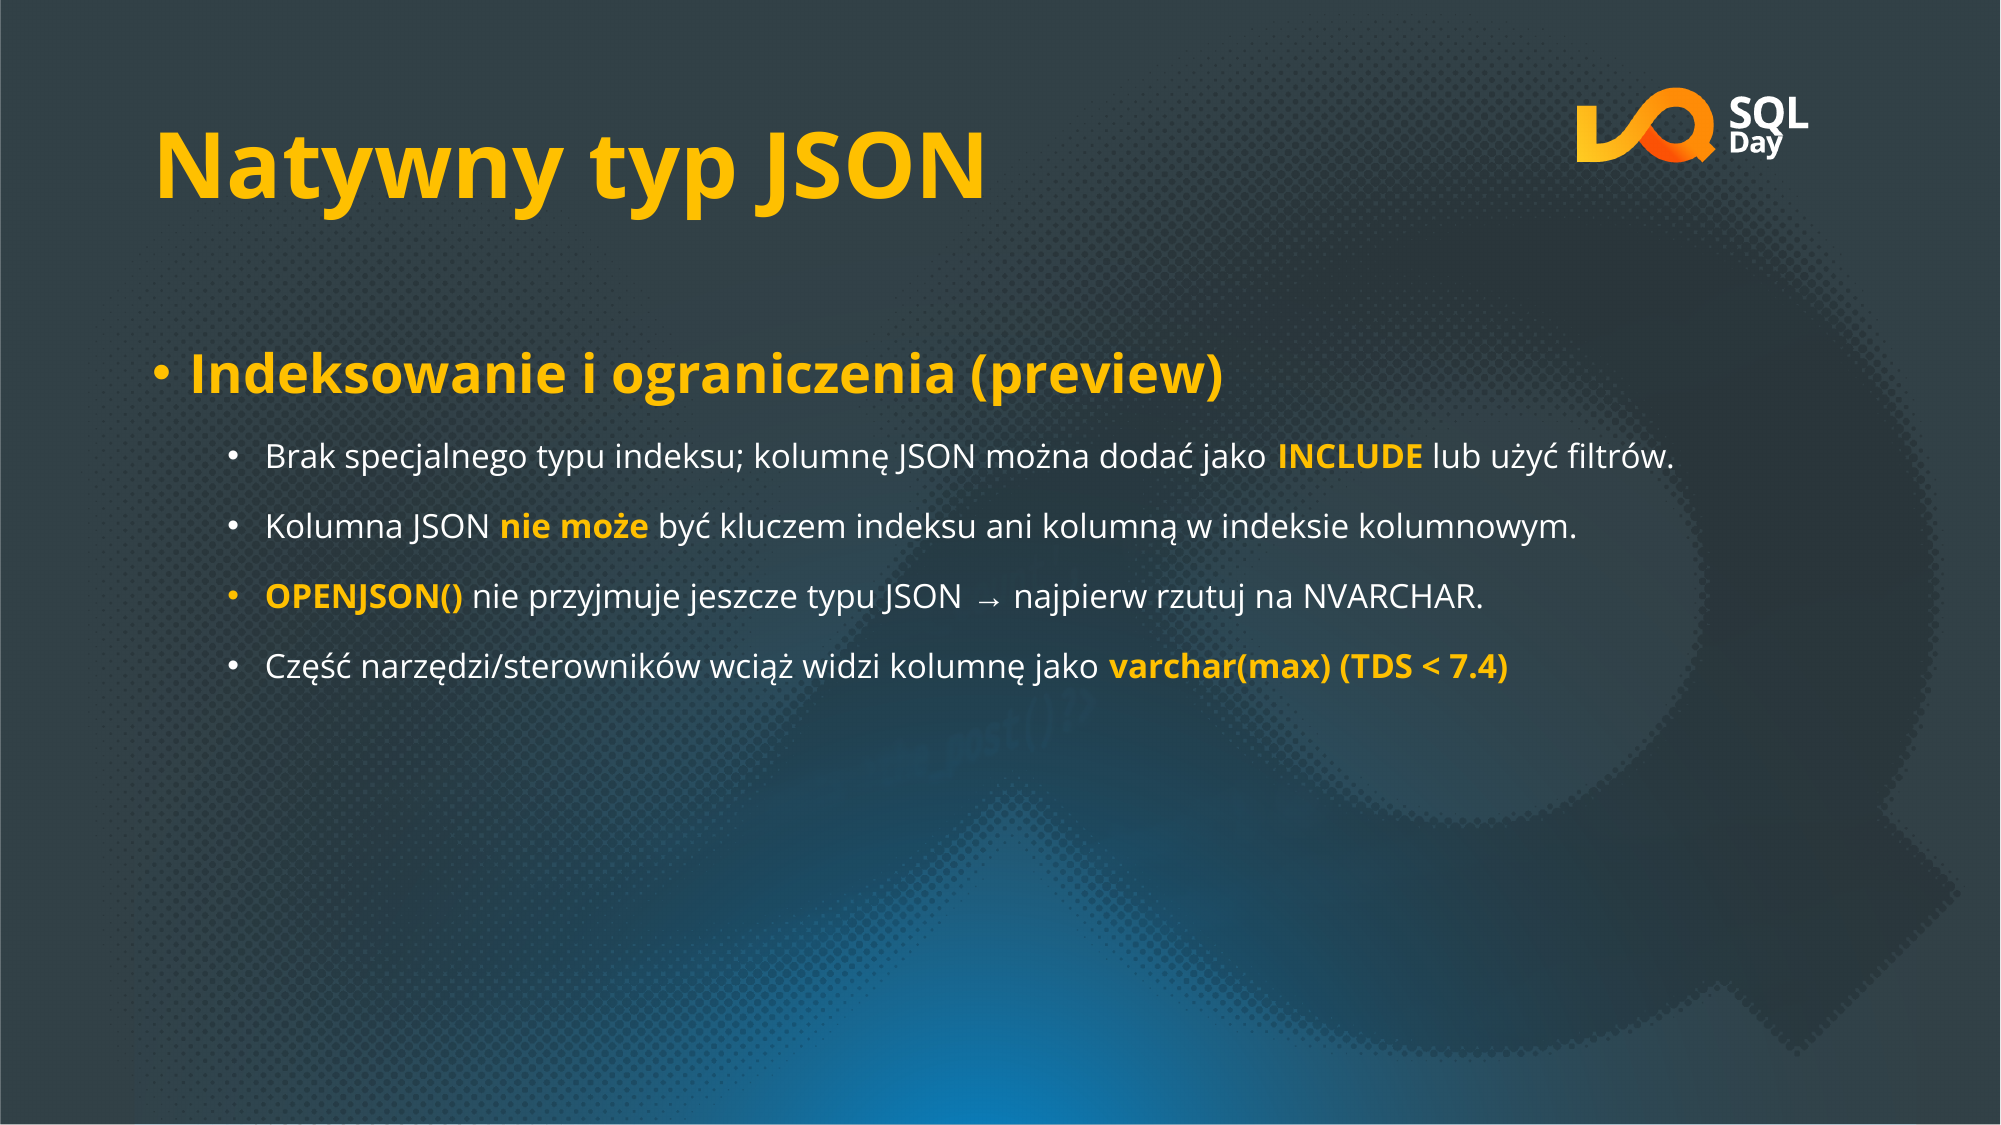

# Natywny typ JSON
Indeksowanie i ograniczenia (preview)
Brak specjalnego typu indeksu; kolumnę JSON można dodać jako INCLUDE lub użyć filtrów.
Kolumna JSON nie może być kluczem indeksu ani kolumną w indeksie kolumnowym.
OPENJSON() nie przyjmuje jeszcze typu JSON → najpierw rzutuj na NVARCHAR.
Część narzędzi/sterowników wciąż widzi kolumnę jako varchar(max) (TDS < 7.4)